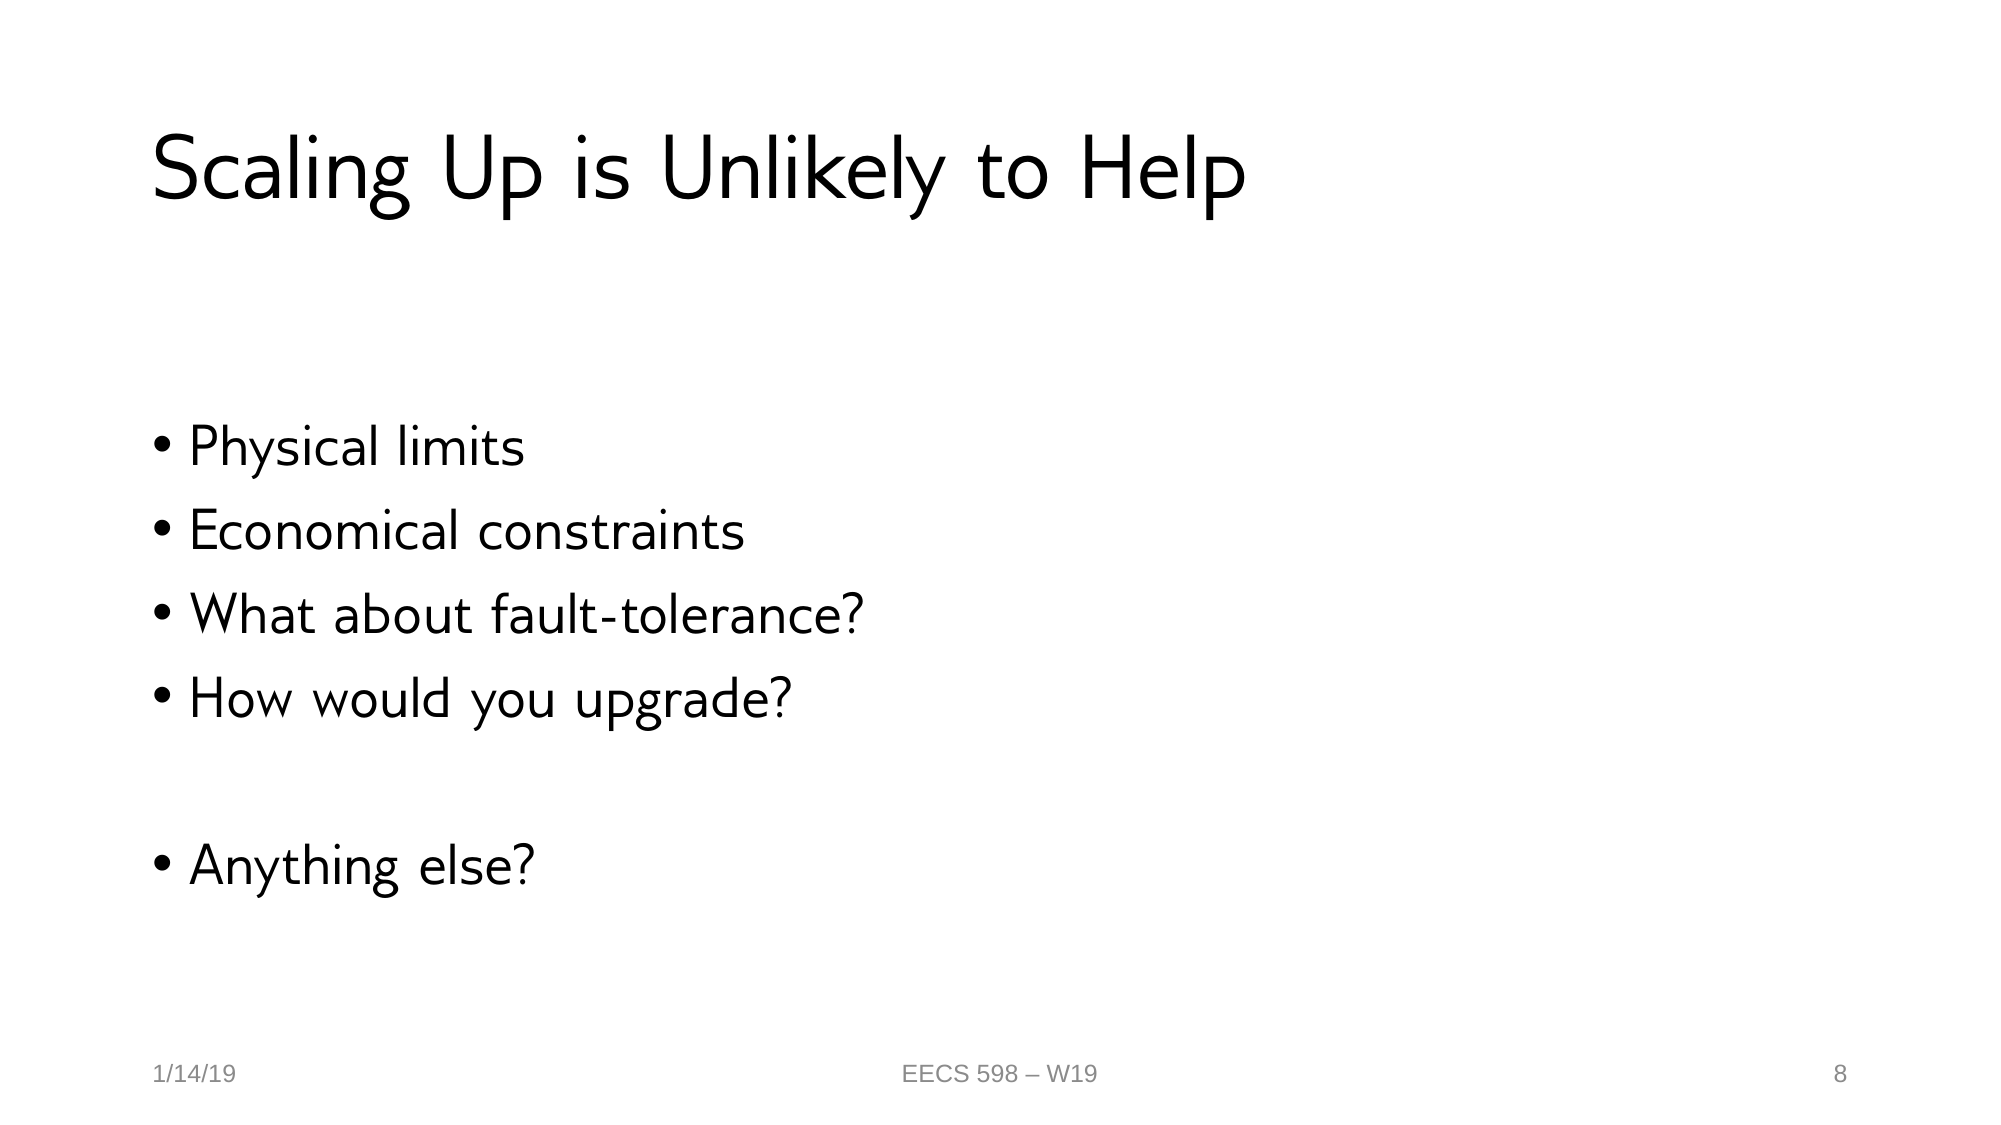

# Scaling Up is Unlikely to Help
Physical limits
Economical constraints
What about fault-tolerance?
How would you upgrade?

Anything else?
1/14/19
EECS 598 – W19
8